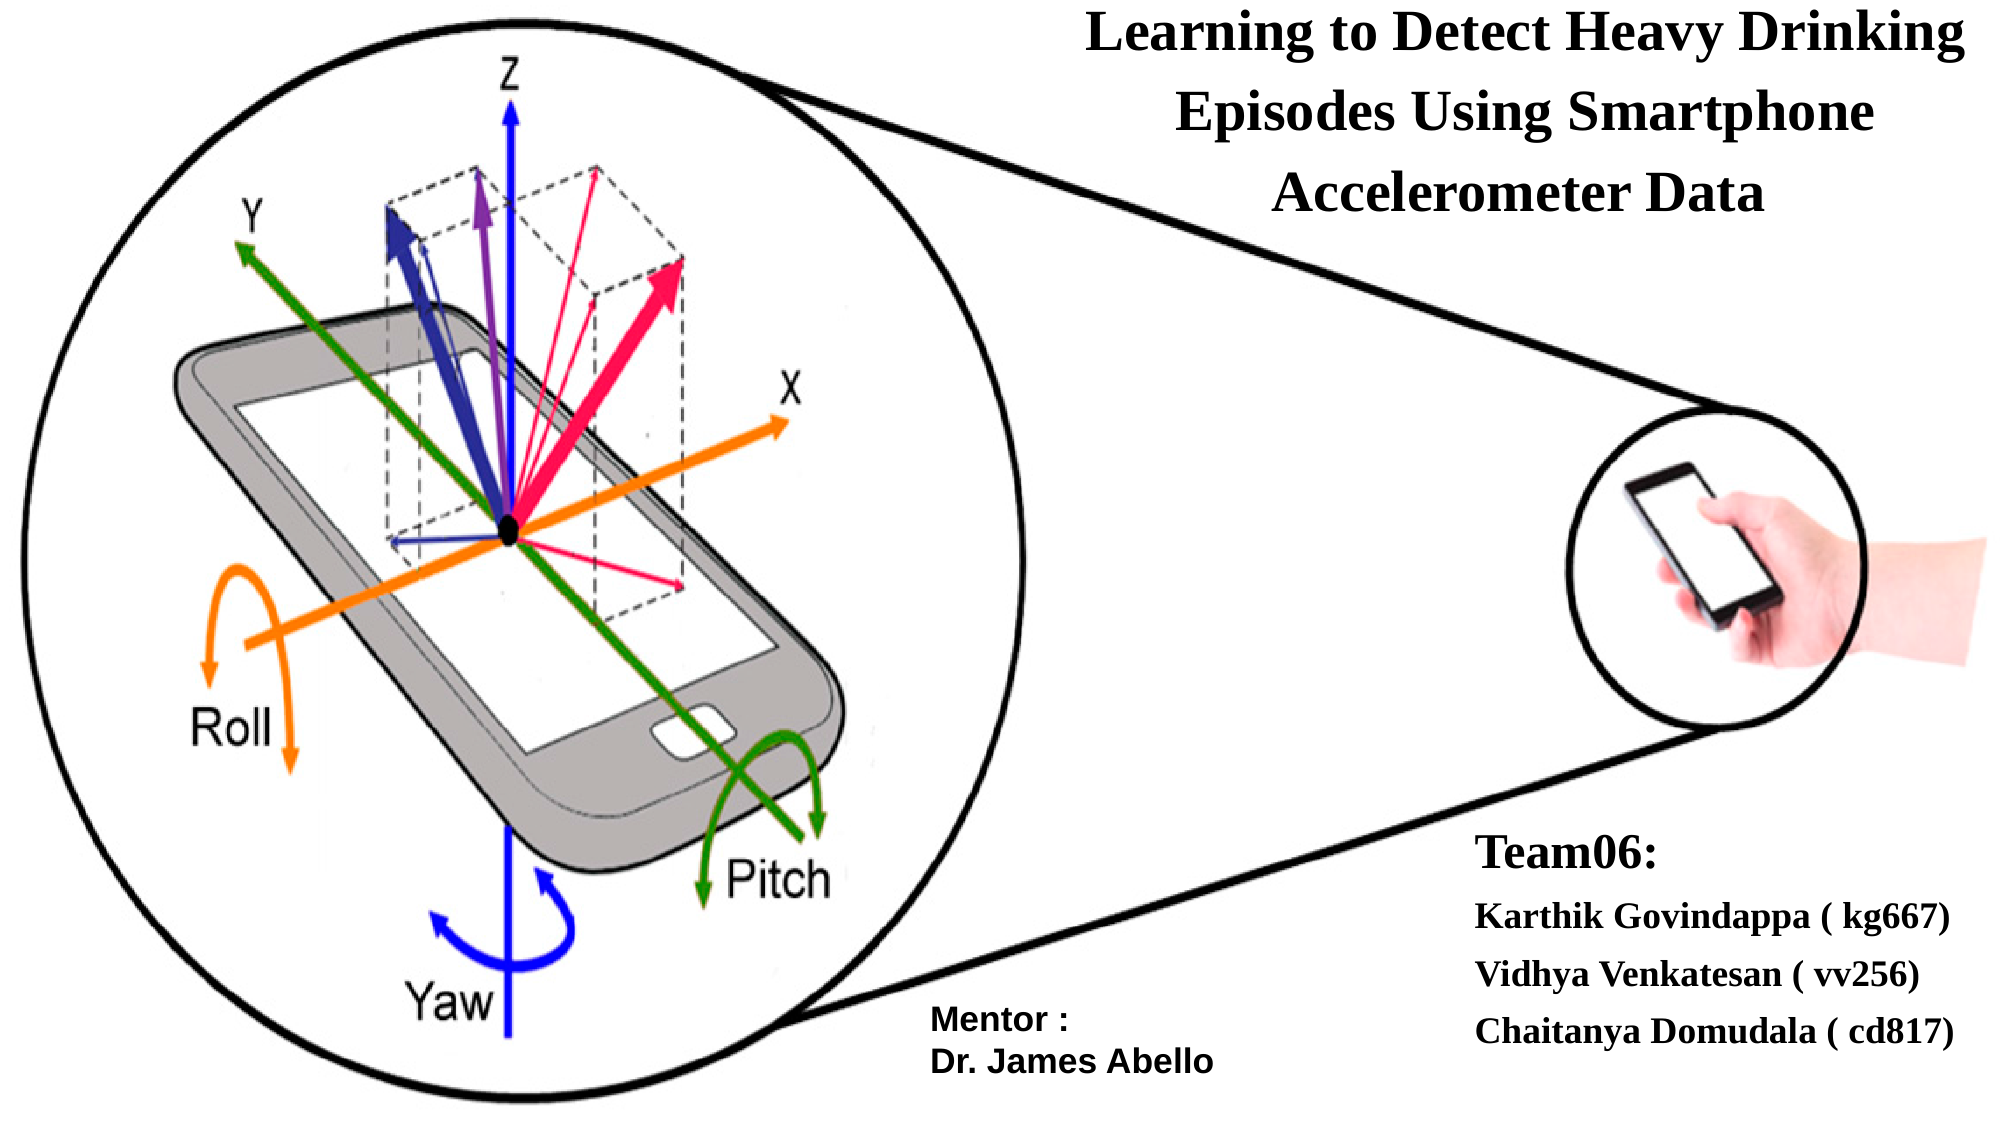

Learning to Detect Heavy Drinking Episodes Using Smartphone Accelerometer Data
Team06:
Karthik Govindappa ( kg667)
Vidhya Venkatesan ( vv256)
Chaitanya Domudala ( cd817)

Mentor :
Dr. James Abello